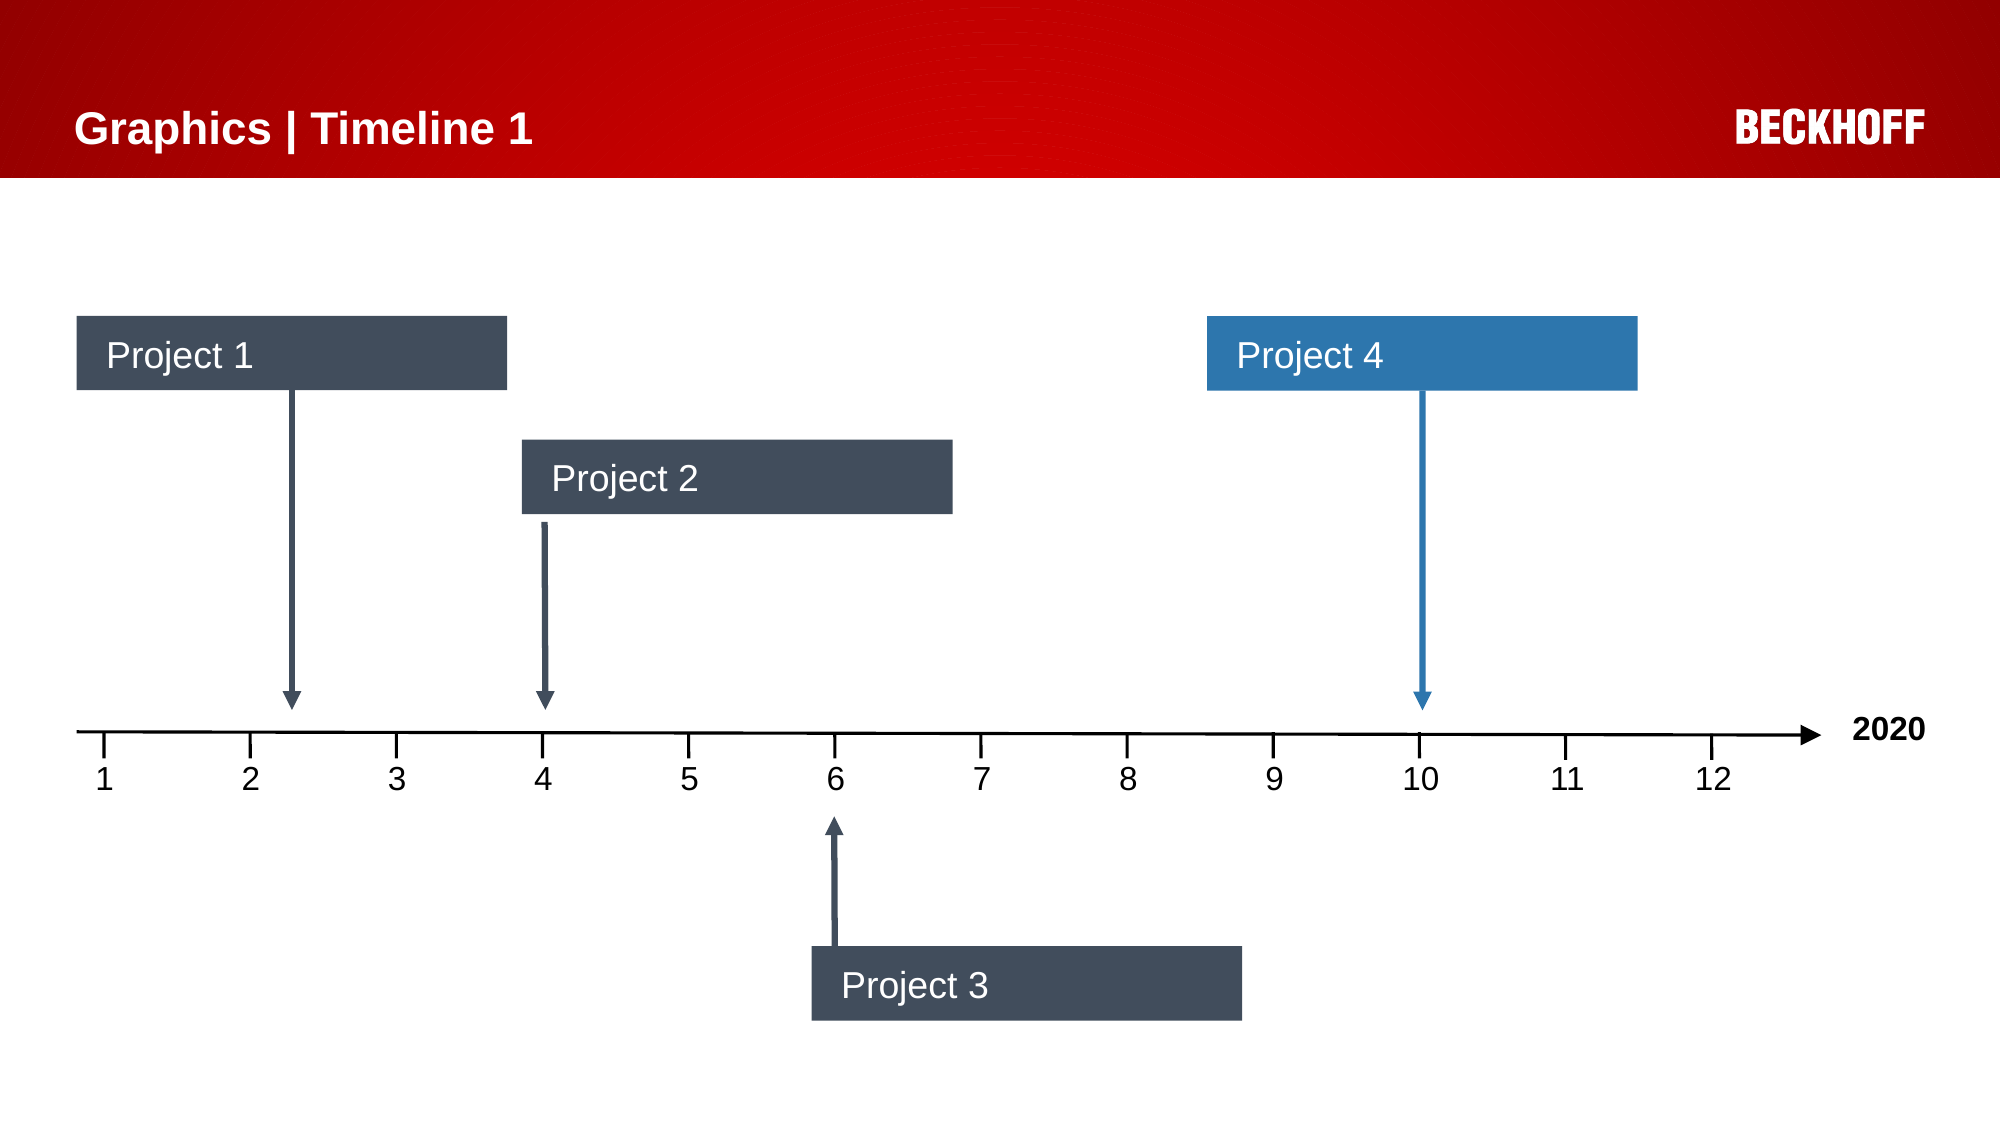

# Graphics | Timeline 1
Project 1
Project 4
Project 2
2020

1

2

3

4

5

6

7

8

9

10

11

12
Project 3